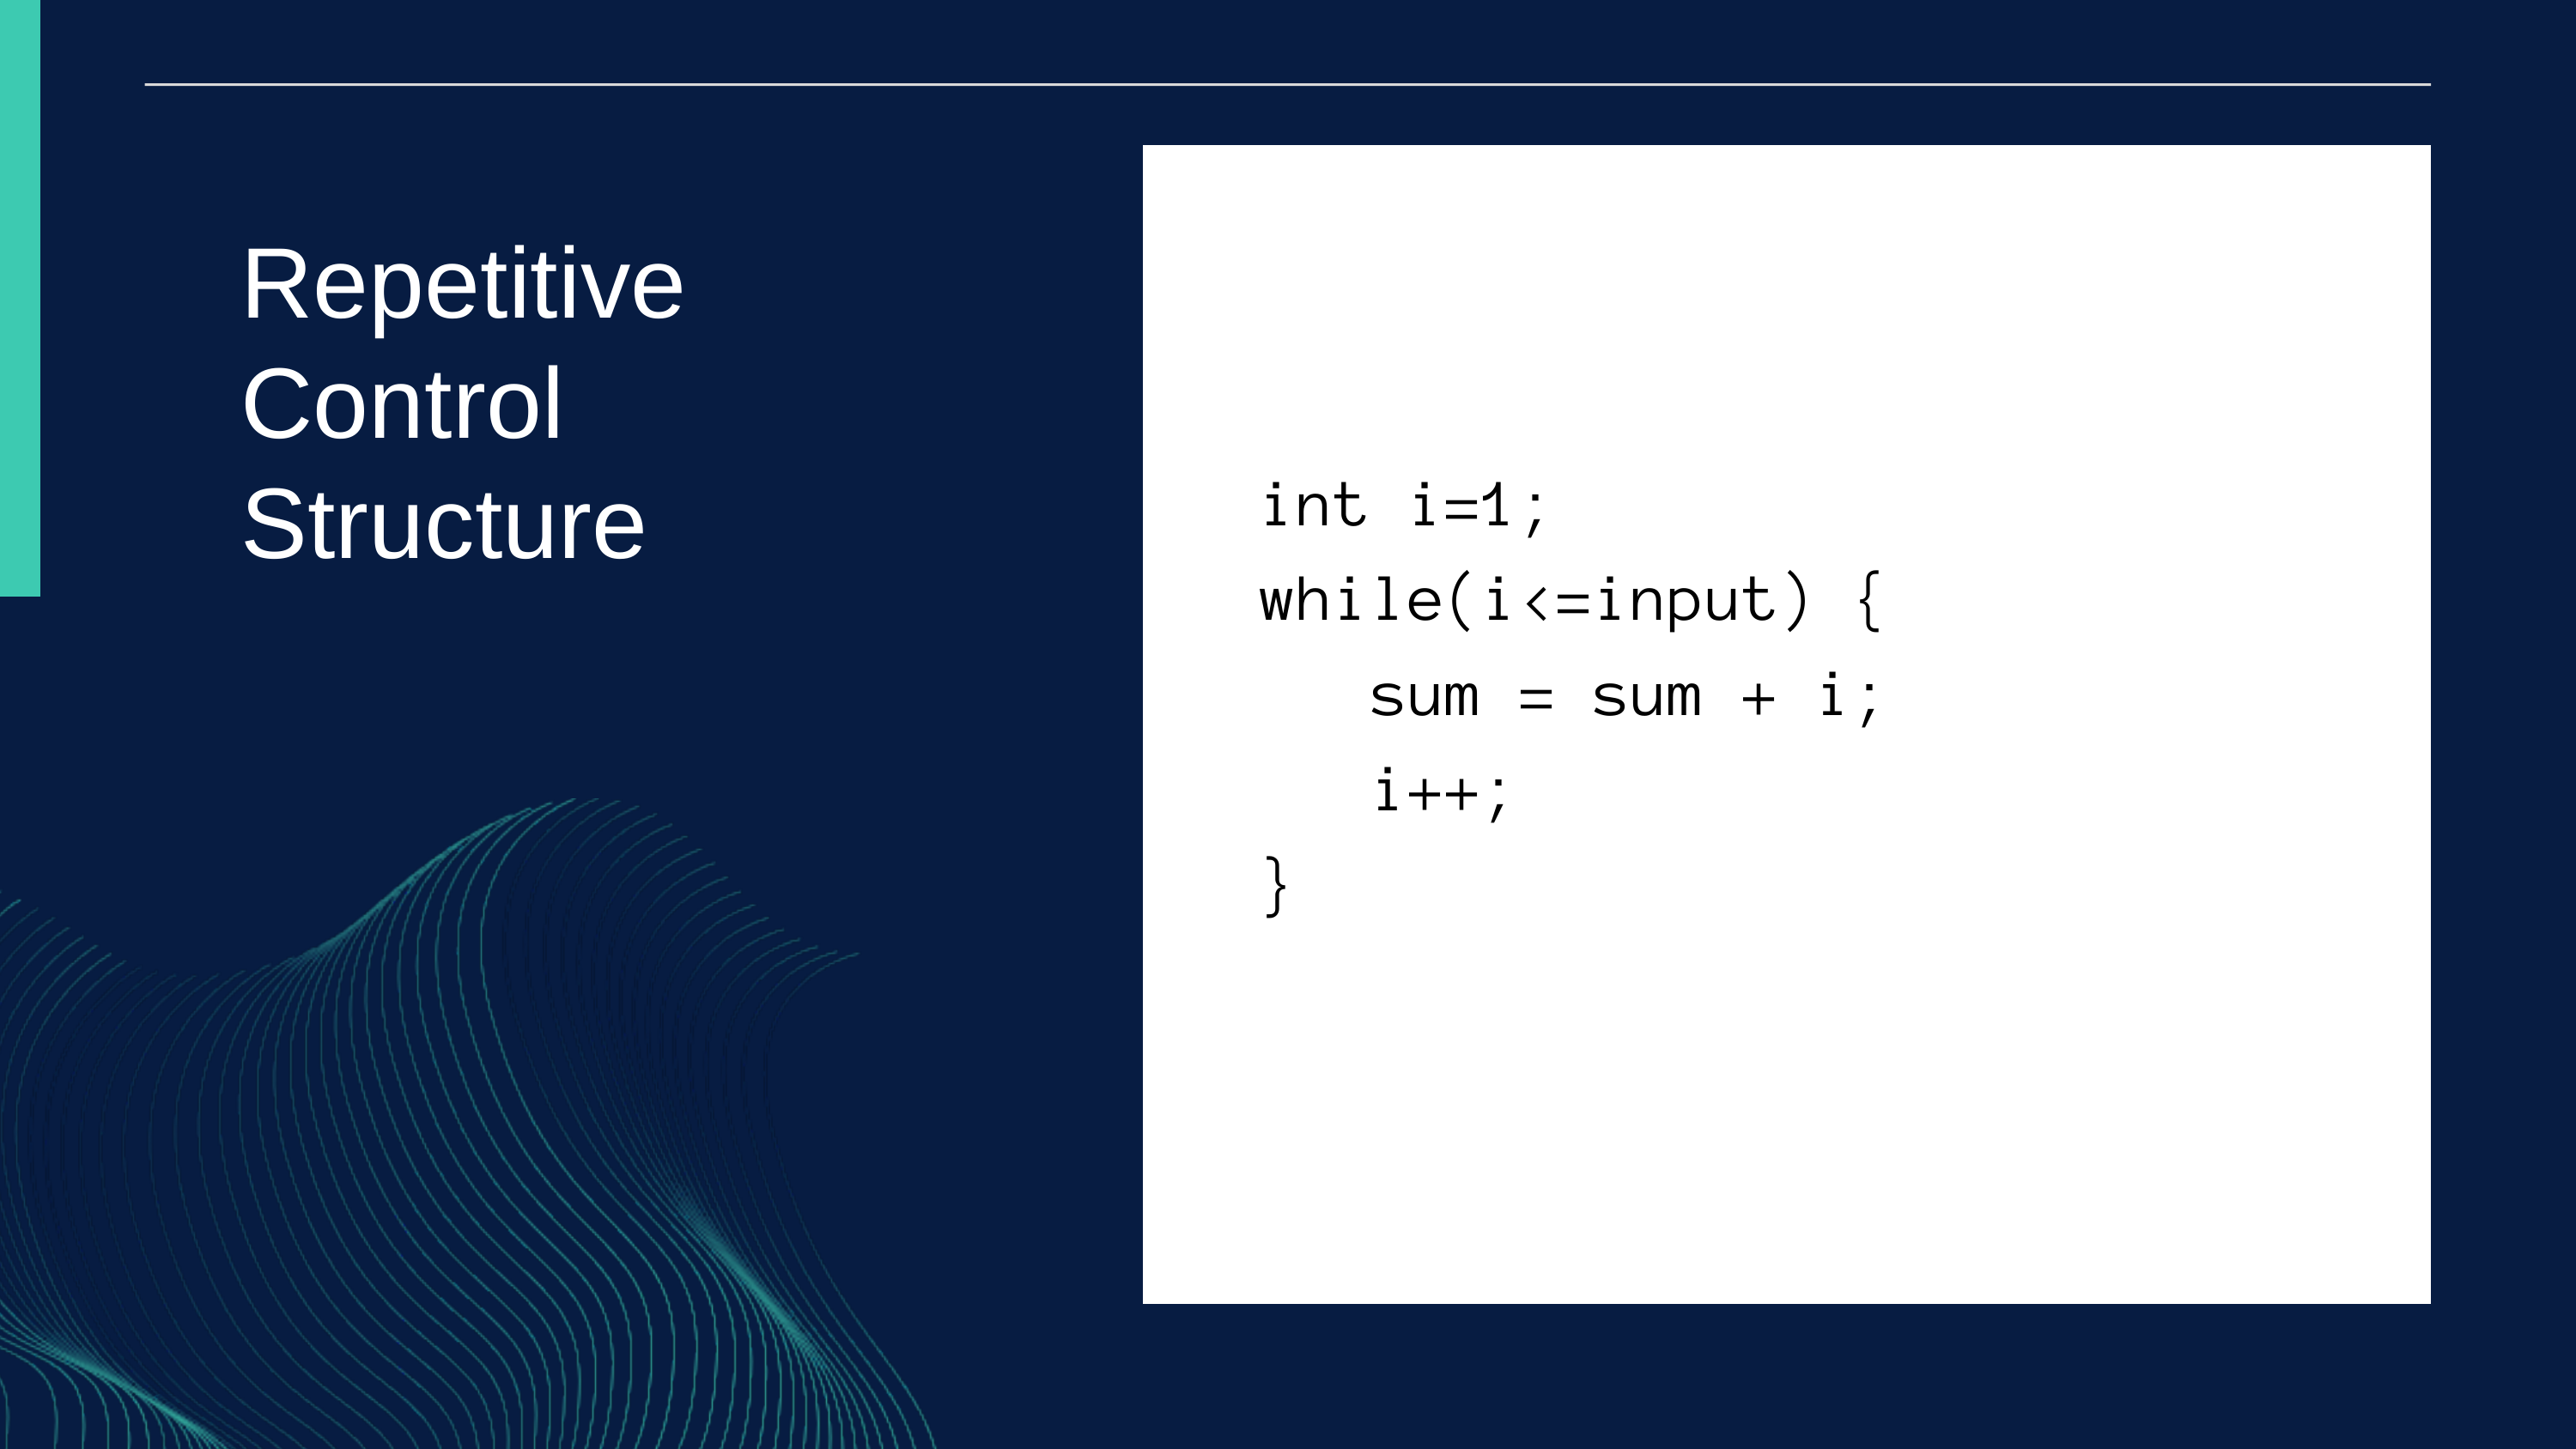

int i=1;
   while(i<=input) {
      sum = sum + i;
      i++;
   }
Repetitive Control Structure